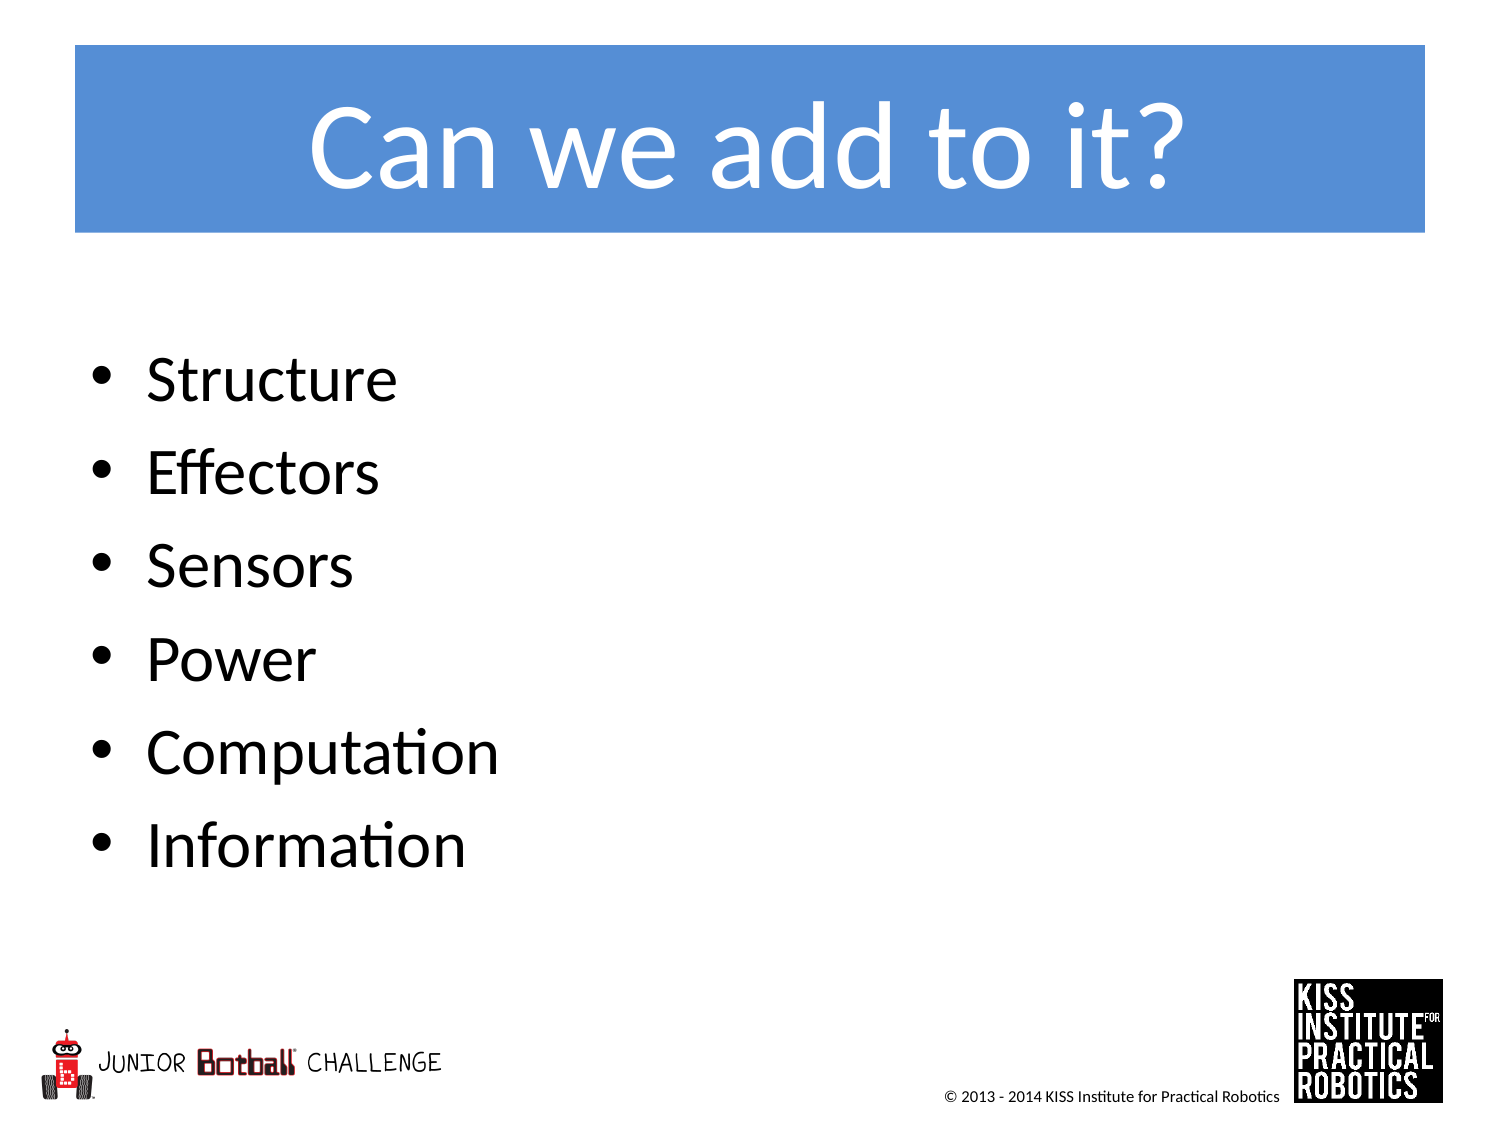

# Can we add to it?
Structure
Effectors
Sensors
Power
Computation
Information